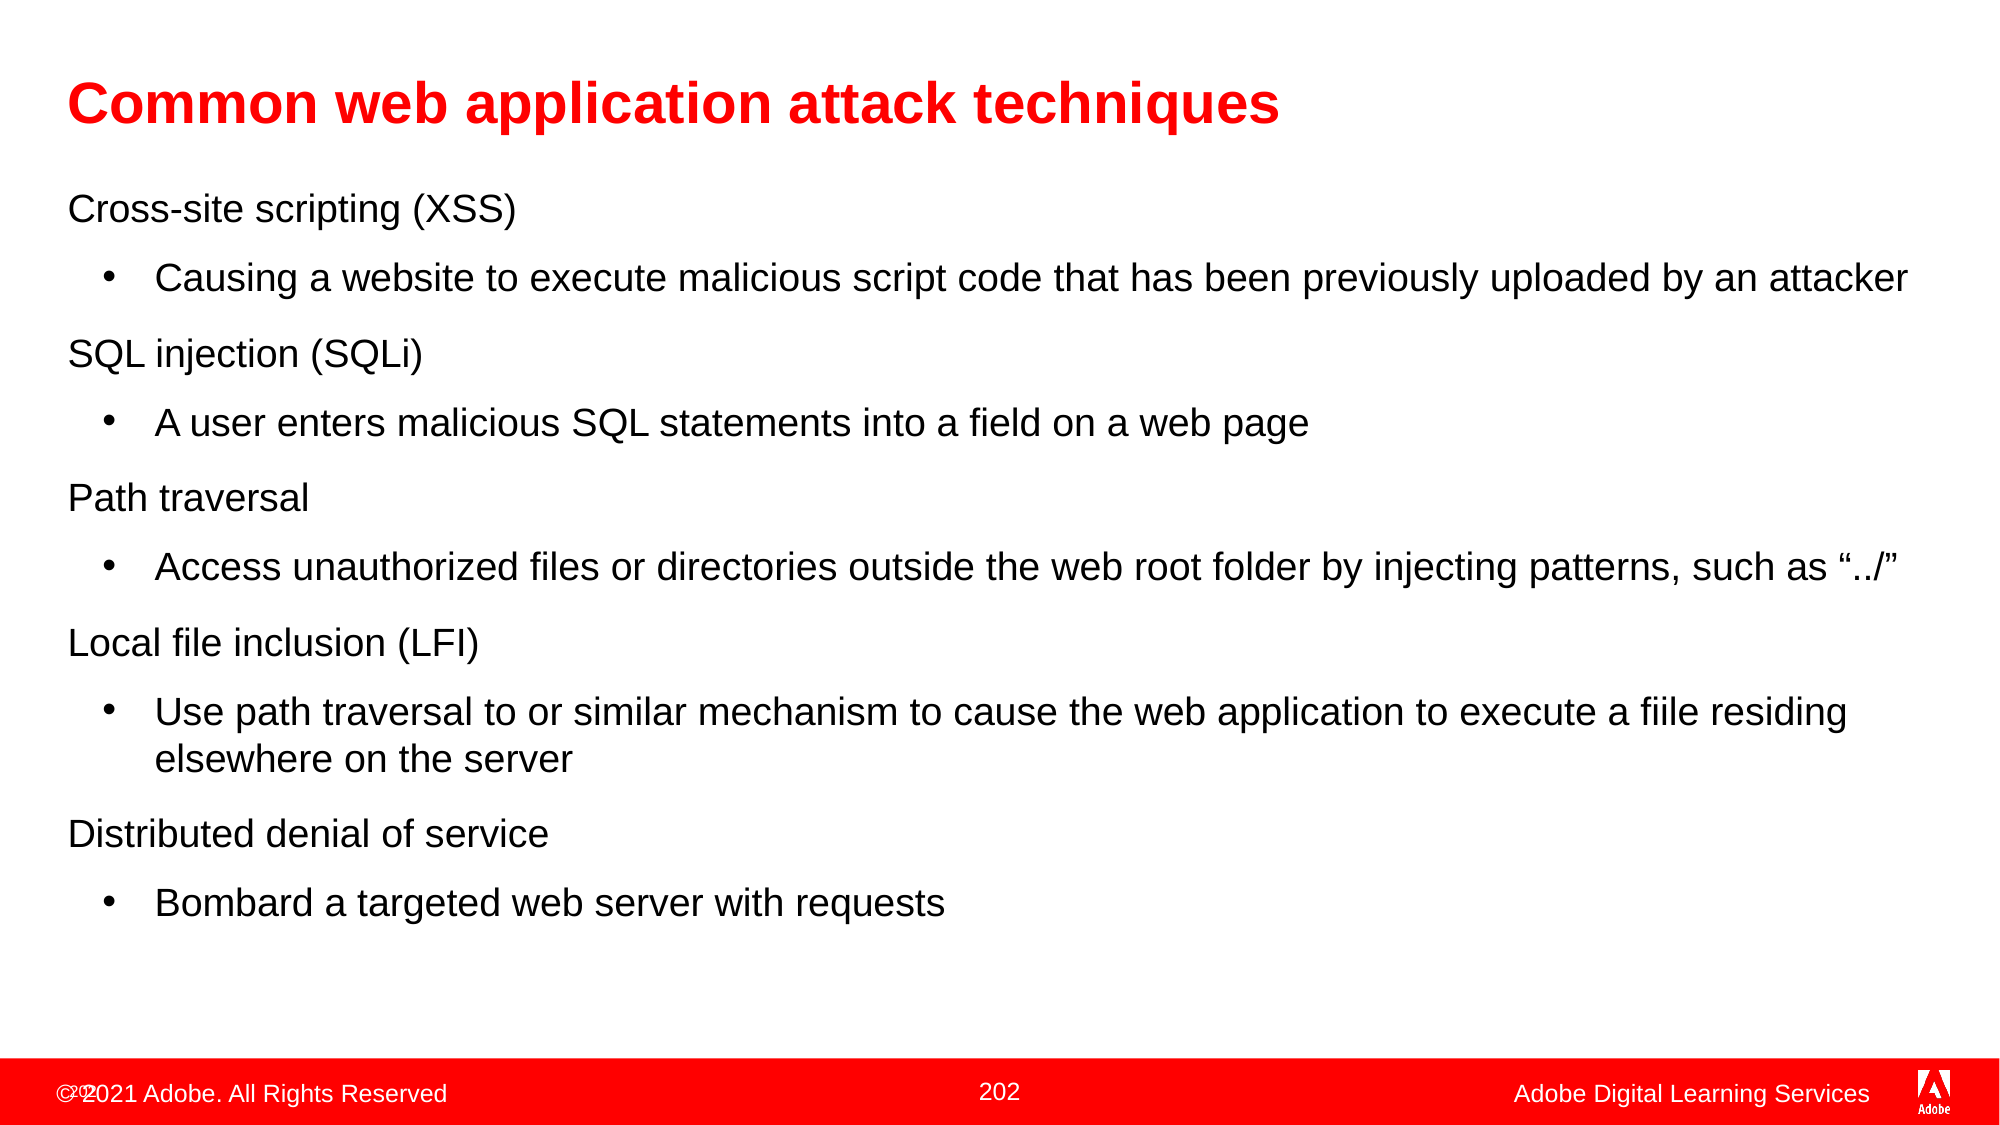

# Common web application attack techniques
Cross-site scripting (XSS)
Causing a website to execute malicious script code that has been previously uploaded by an attacker
SQL injection (SQLi)
A user enters malicious SQL statements into a field on a web page
Path traversal
Access unauthorized files or directories outside the web root folder by injecting patterns, such as “../”
Local file inclusion (LFI)
Use path traversal to or similar mechanism to cause the web application to execute a fiile residing elsewhere on the server
Distributed denial of service
Bombard a targeted web server with requests
202